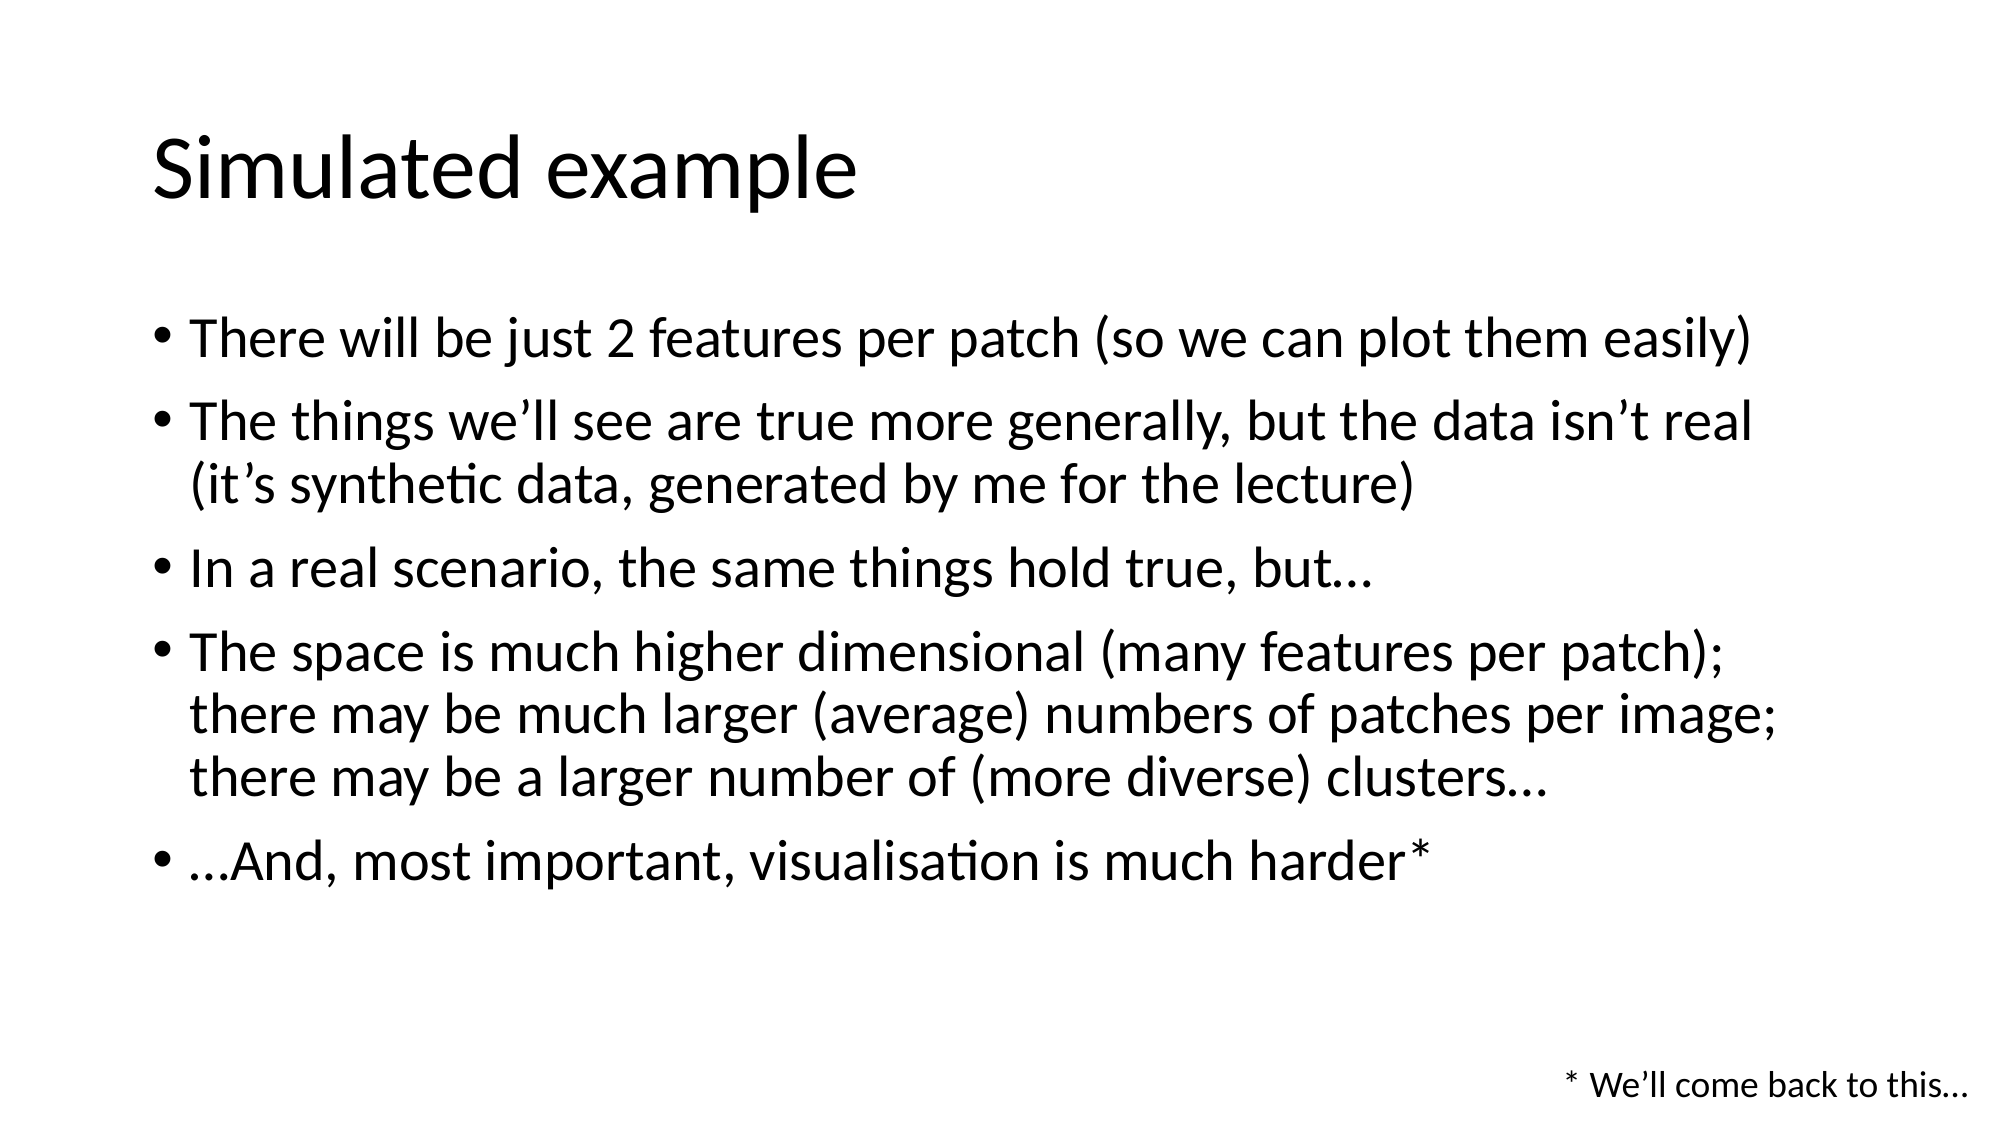

# Simulated example
There will be just 2 features per patch (so we can plot them easily)
The things we’ll see are true more generally, but the data isn’t real (it’s synthetic data, generated by me for the lecture)
In a real scenario, the same things hold true, but…
The space is much higher dimensional (many features per patch); there may be much larger (average) numbers of patches per image; there may be a larger number of (more diverse) clusters…
…And, most important, visualisation is much harder*
* We’ll come back to this…